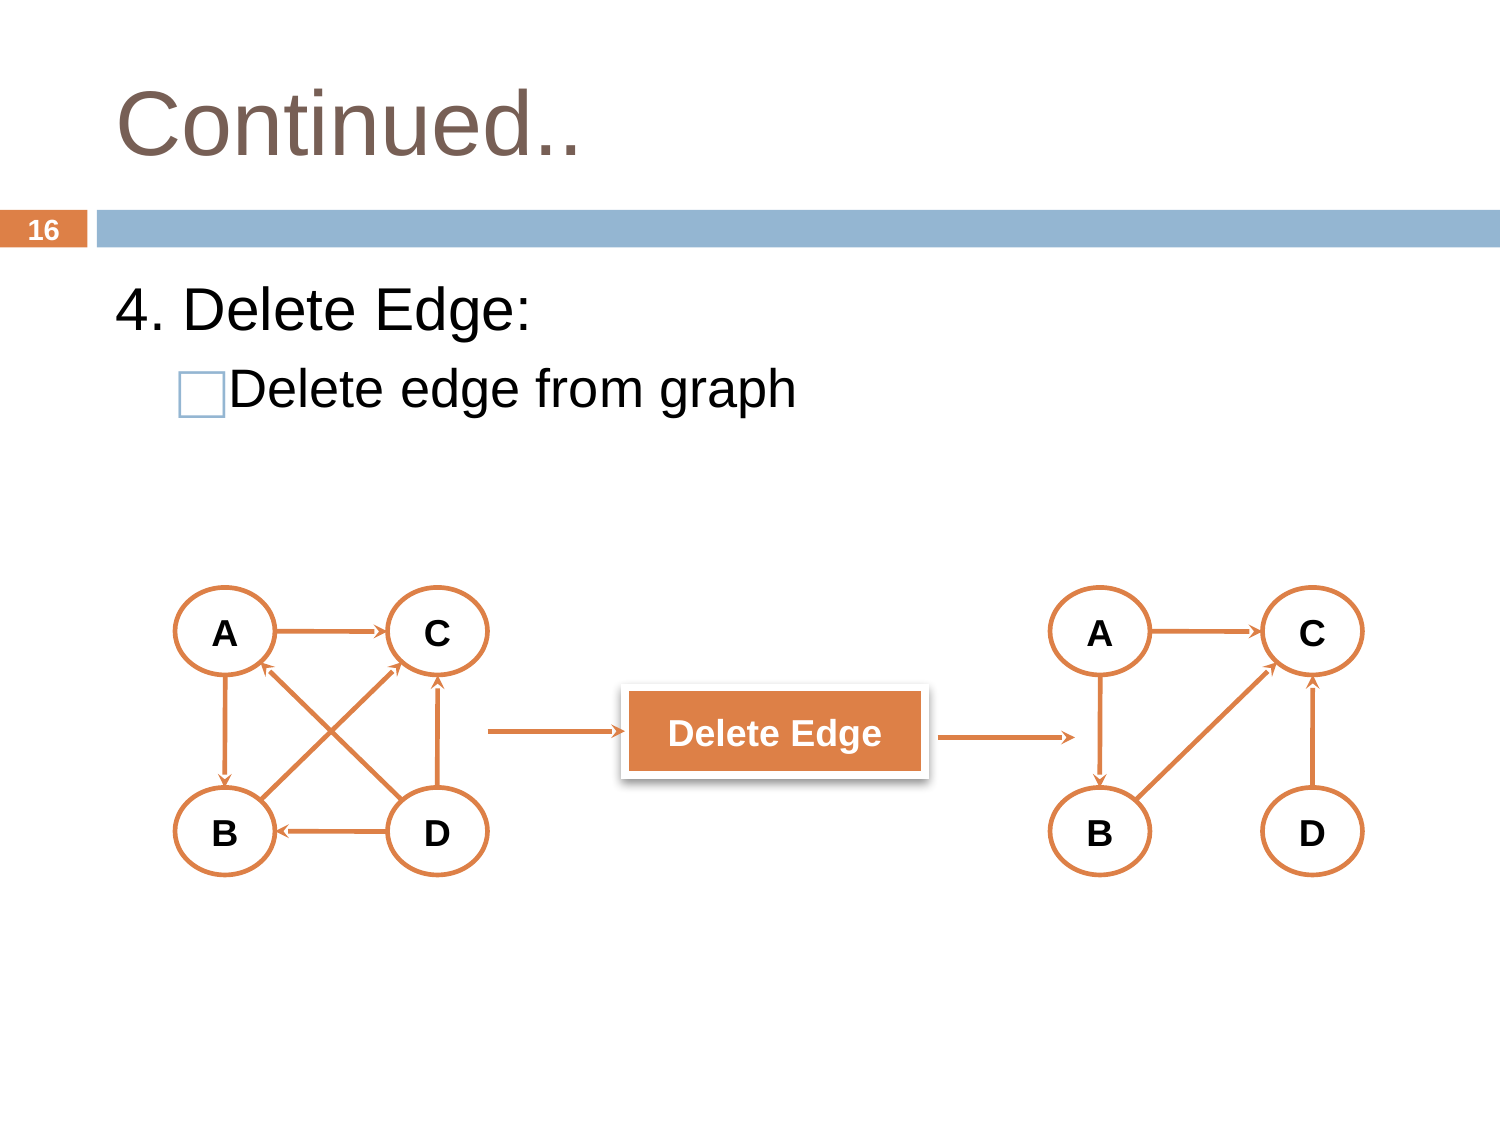

# Continued..
16
4. Delete Edge:
Delete edge from graph

A
C
A
C
Delete Edge
B
D
B
D